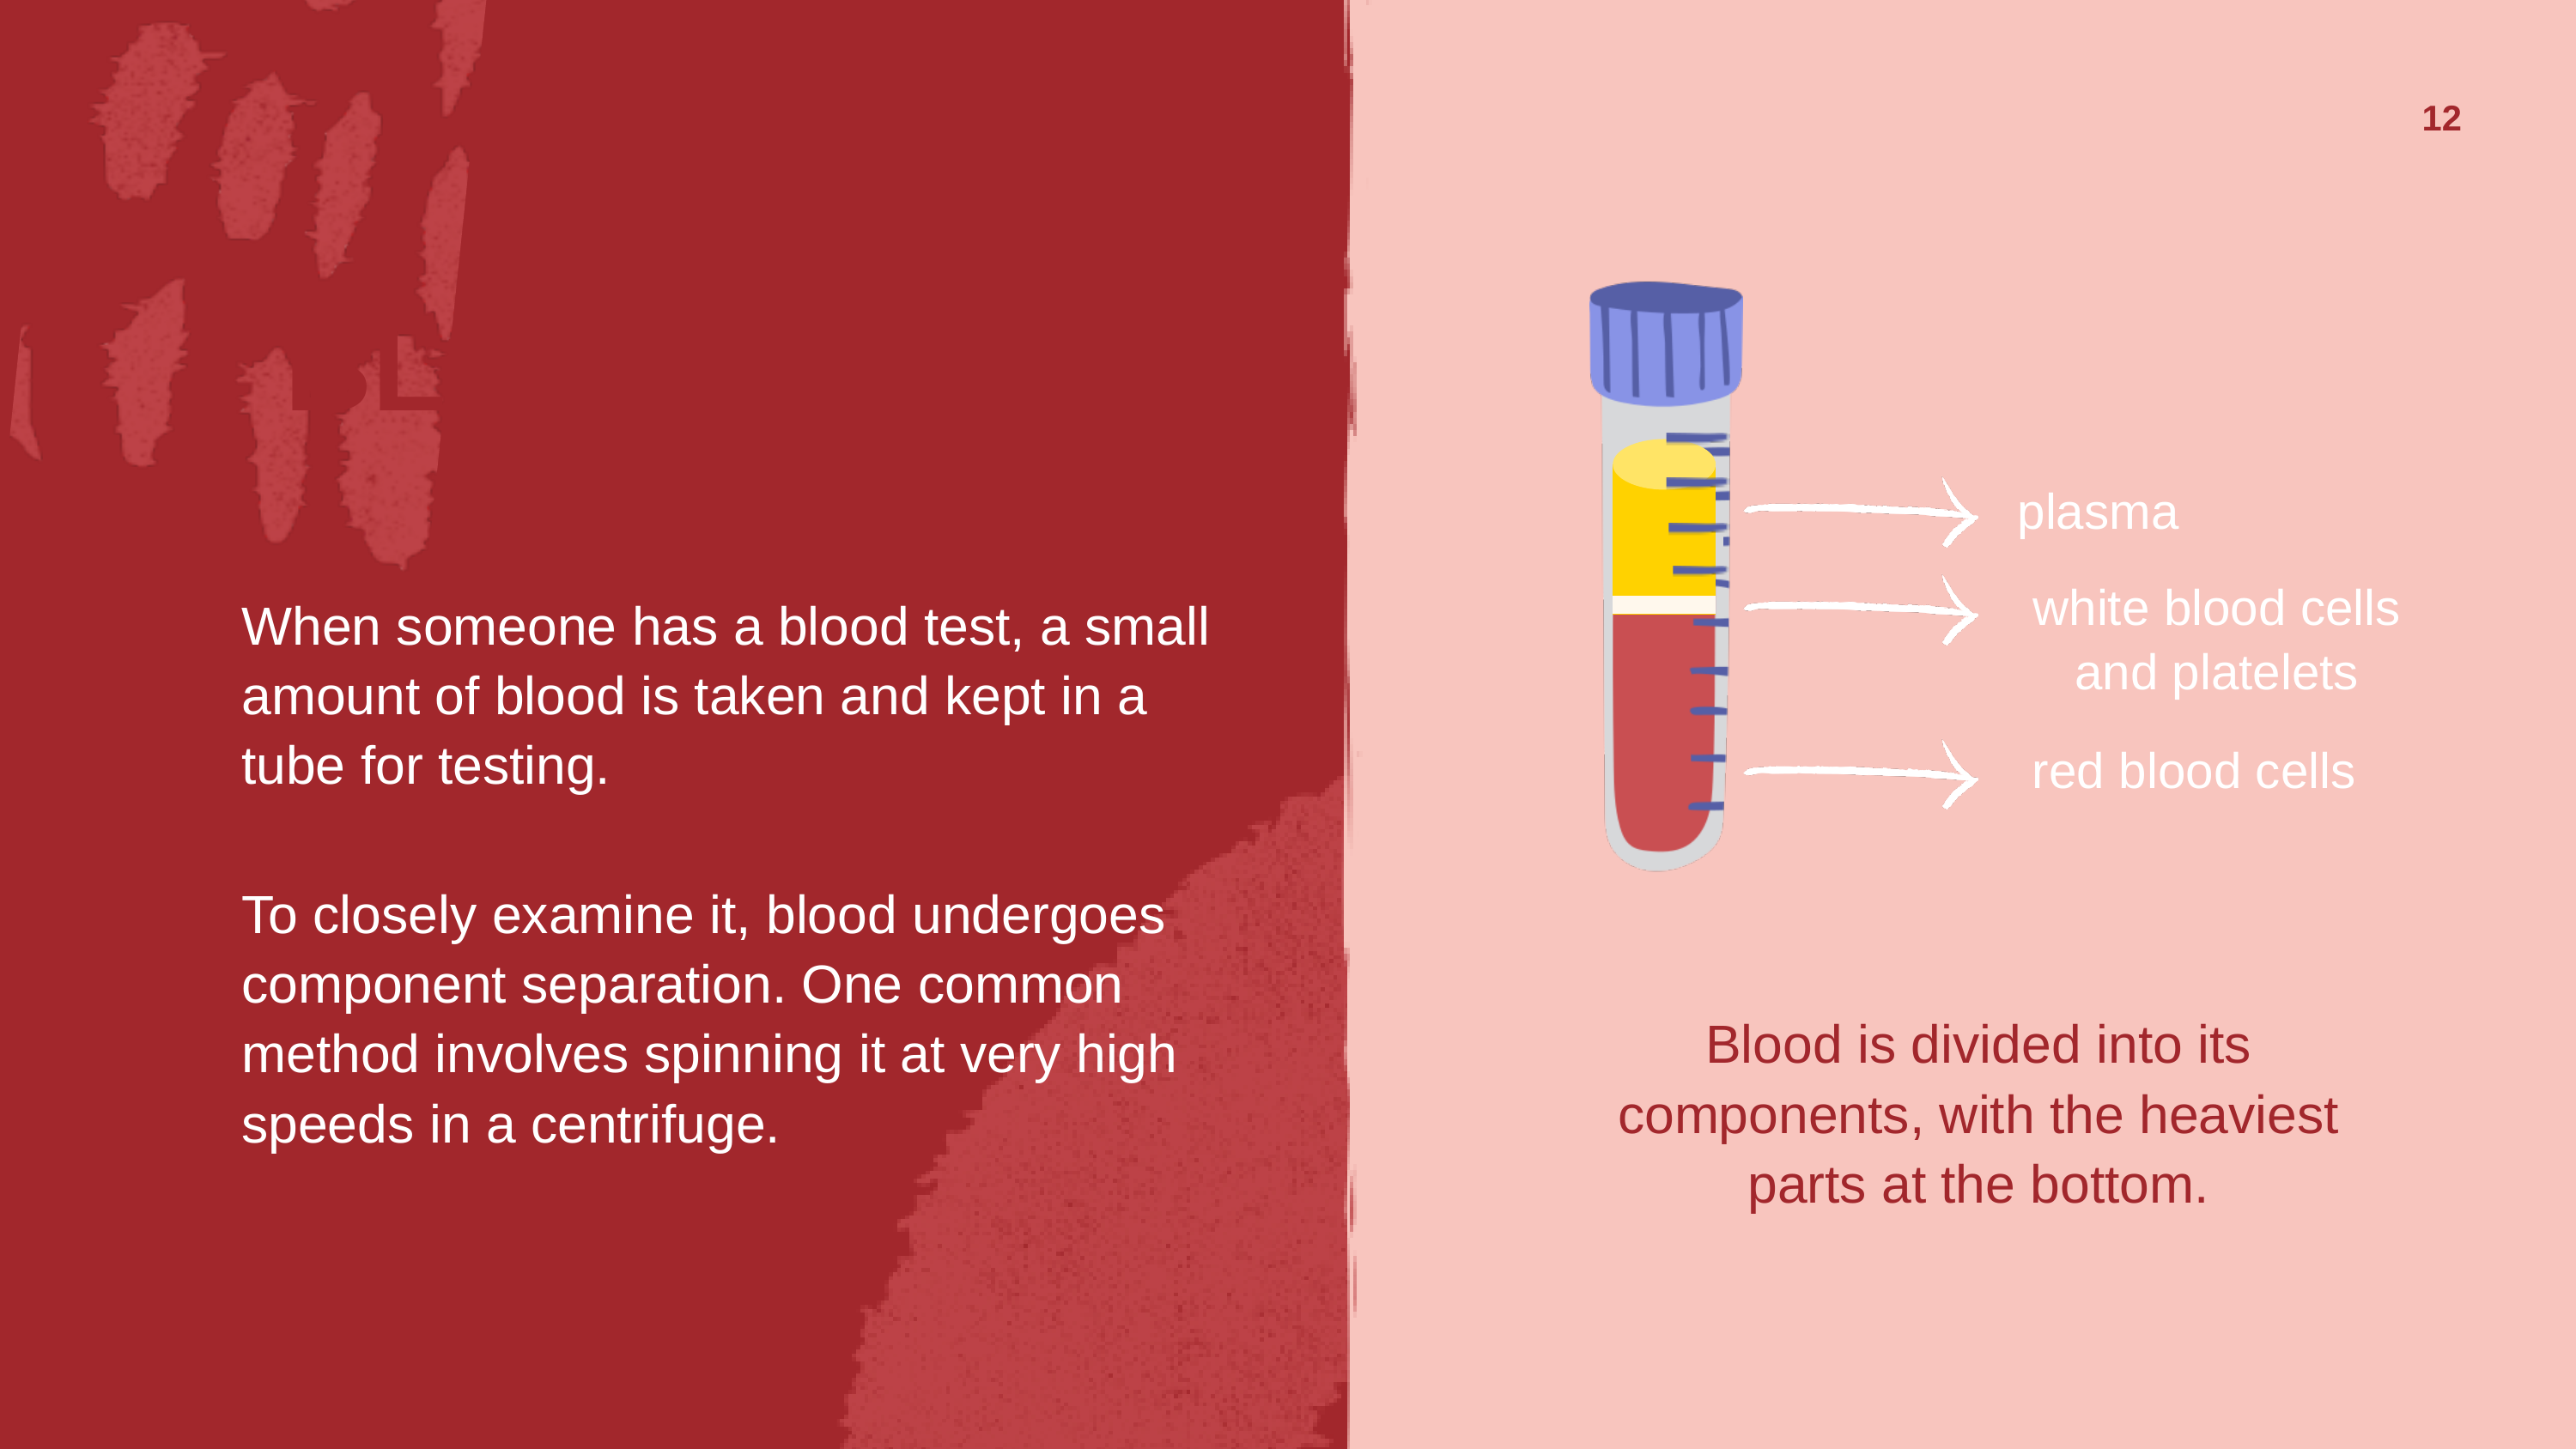

12

BLOOD
plasma

white blood cells and platelets

When someone has a blood test, a small amount of blood is taken and kept in a tube for testing.

red blood cells

To closely examine it, blood undergoes component separation. One common method involves spinning it at very high speeds in a centrifuge.
Blood is divided into its components, with the heaviest parts at the bottom.